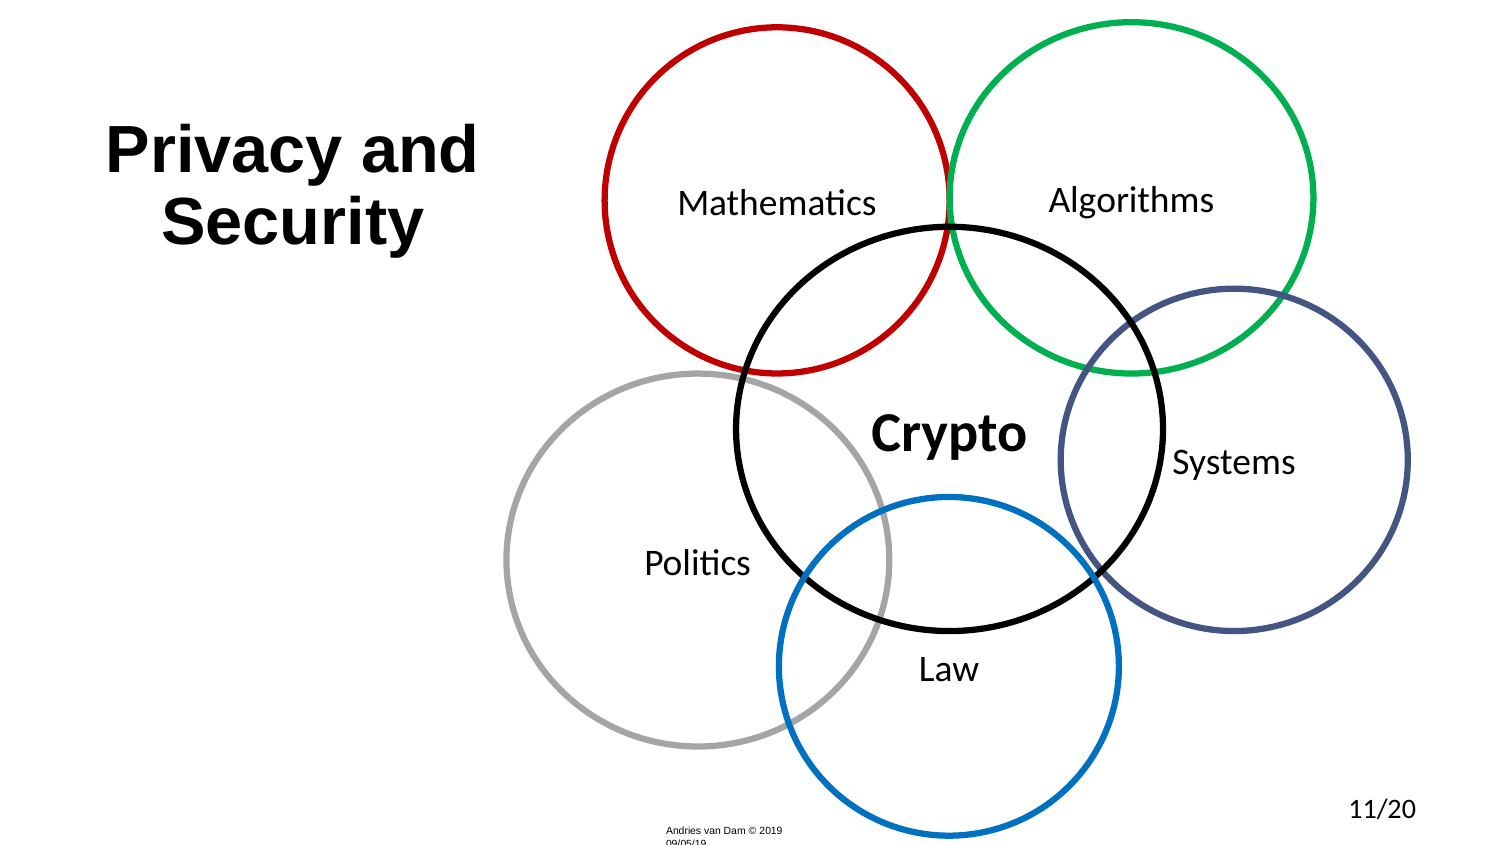

# Privacy and Security
Algorithms
Mathematics
Crypto
Systems
Politics
Law